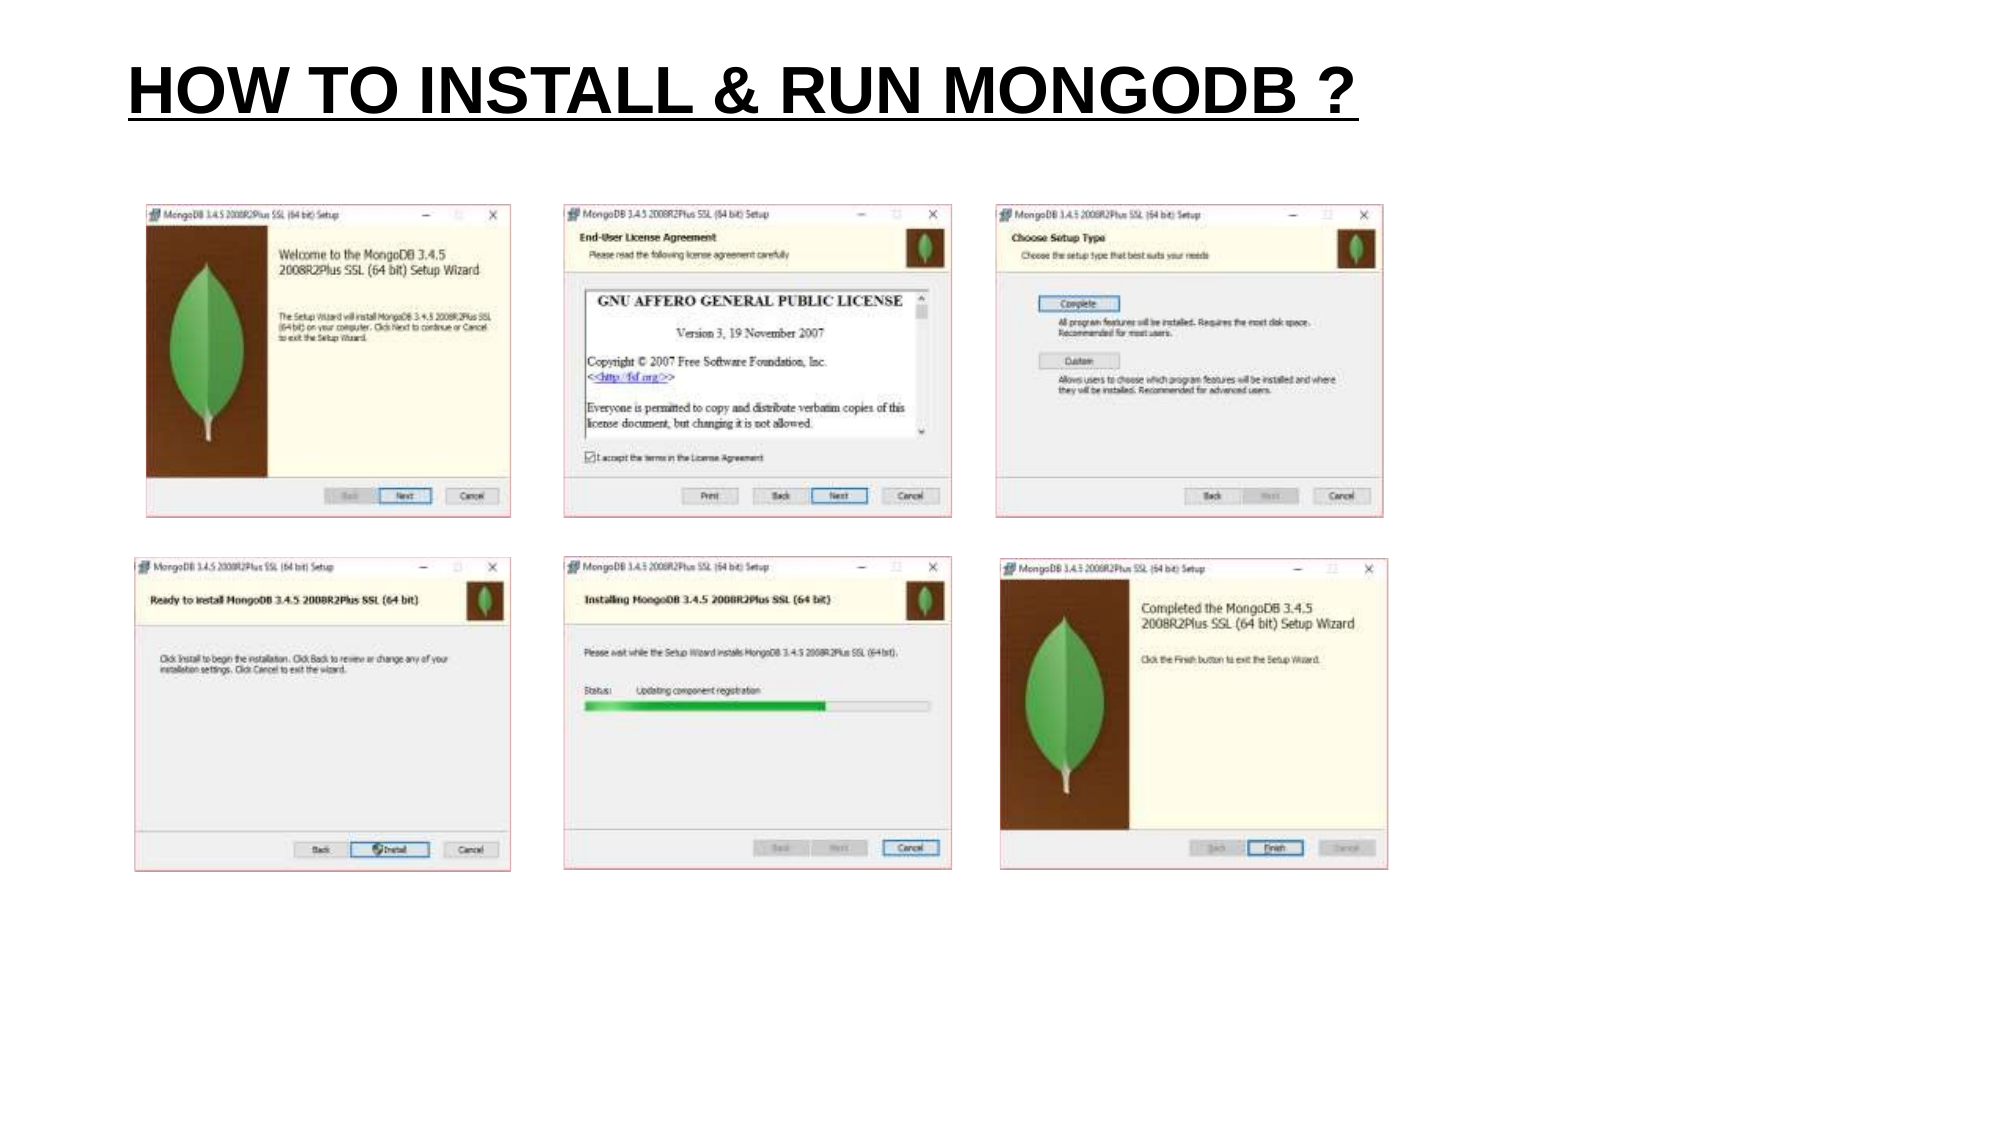

HOW TO INSTALL & RUN MONGODB ?